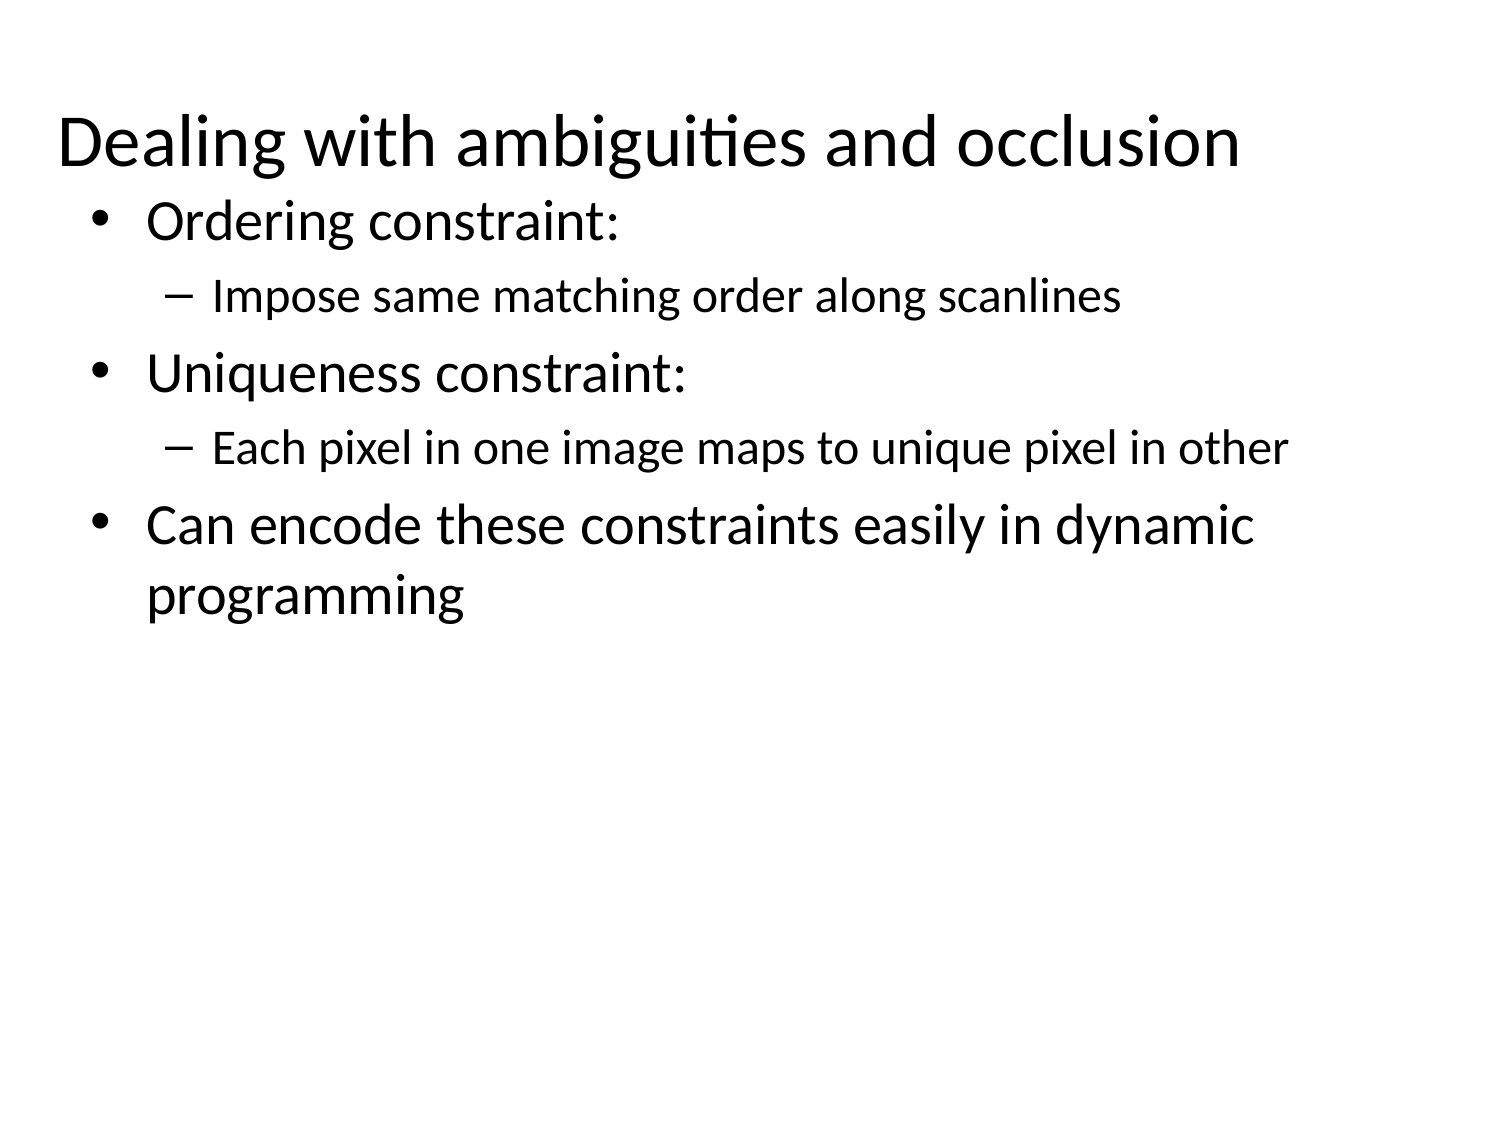

# Dealing with ambiguities and occlusion
Ordering constraint:
Impose same matching order along scanlines
Uniqueness constraint:
Each pixel in one image maps to unique pixel in other
Can encode these constraints easily in dynamic programming